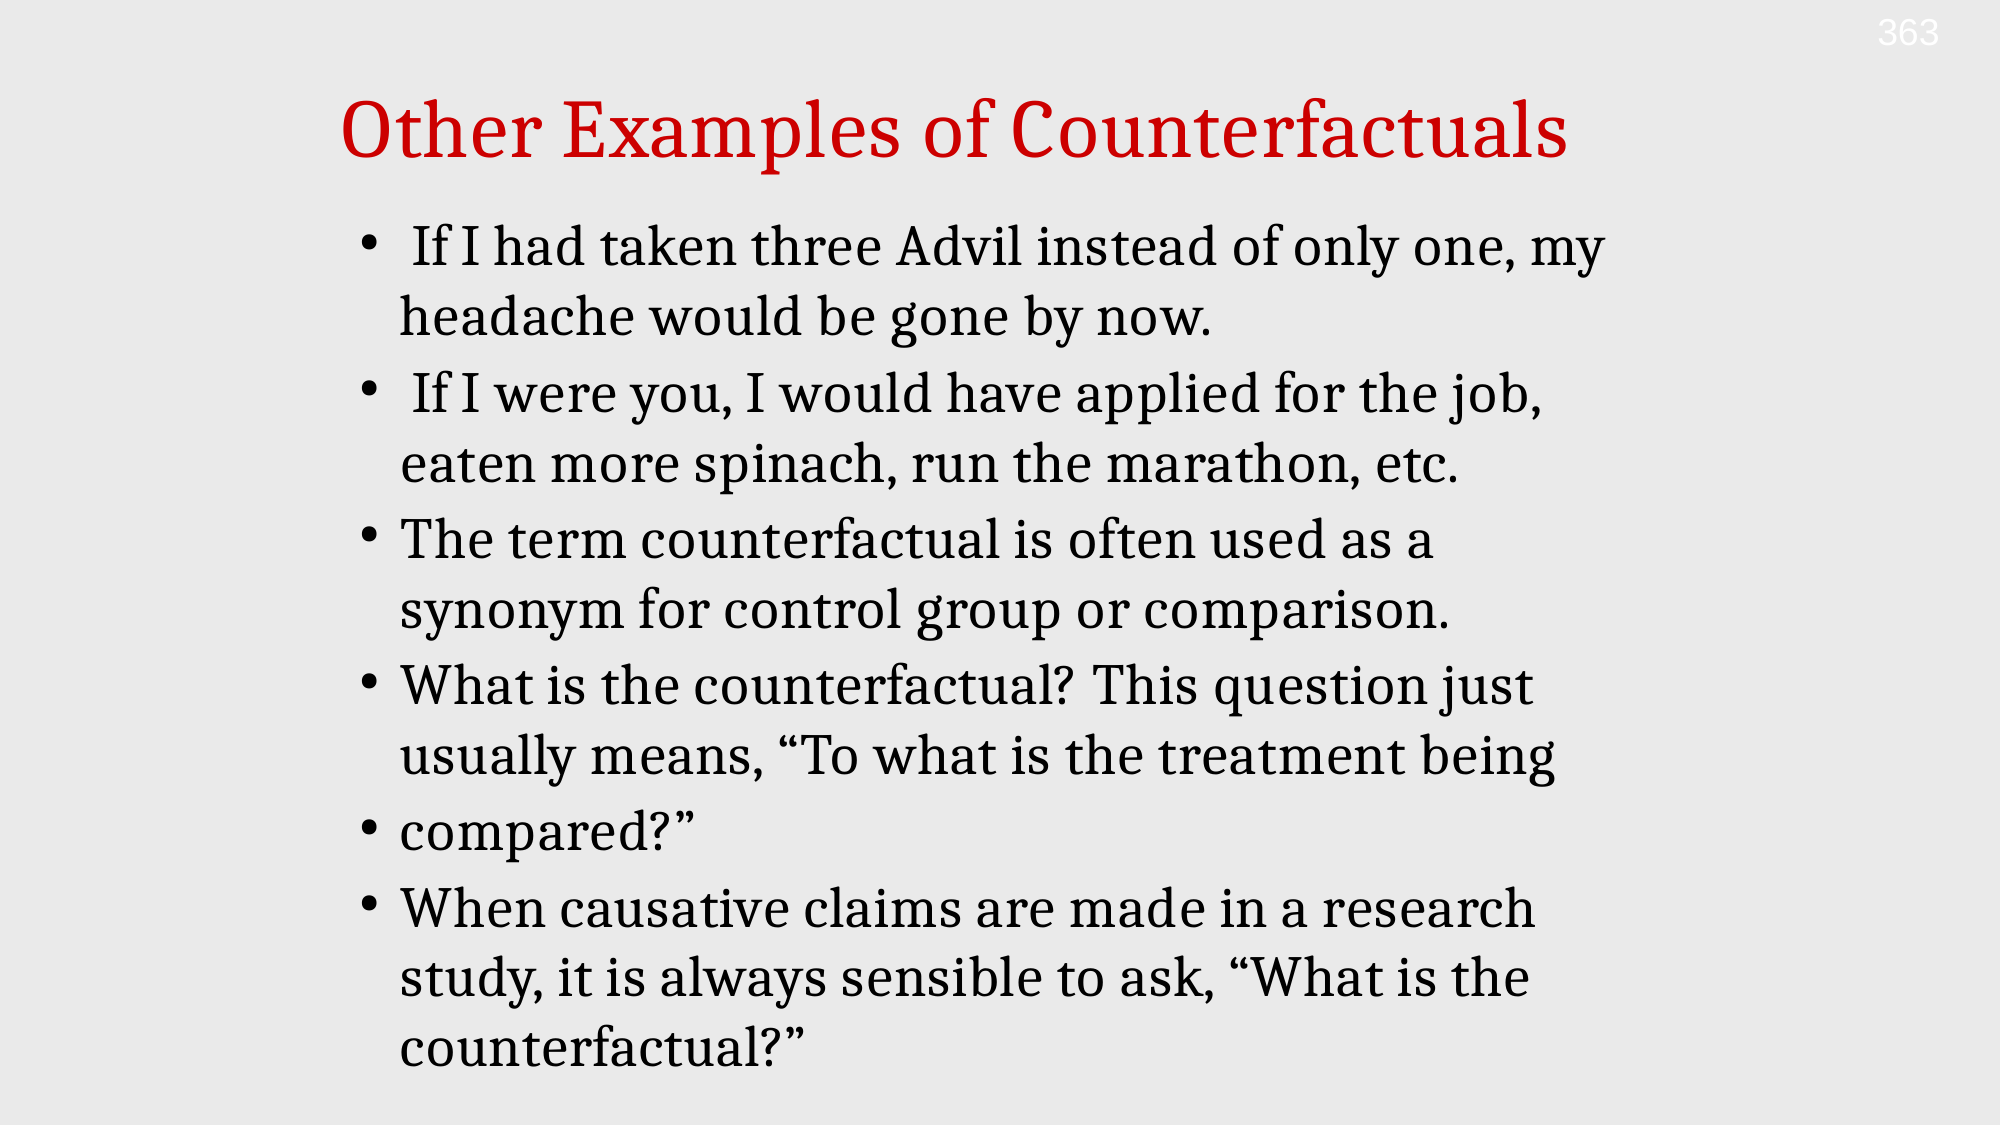

363
# Other Examples of Counterfactuals
 If I had taken three Advil instead of only one, my headache would be gone by now.
 If I were you, I would have applied for the job, eaten more spinach, run the marathon, etc.
The term counterfactual is often used as a synonym for control group or comparison.
What is the counterfactual? This question just usually means, “To what is the treatment being
compared?”
When causative claims are made in a research study, it is always sensible to ask, “What is the counterfactual?”